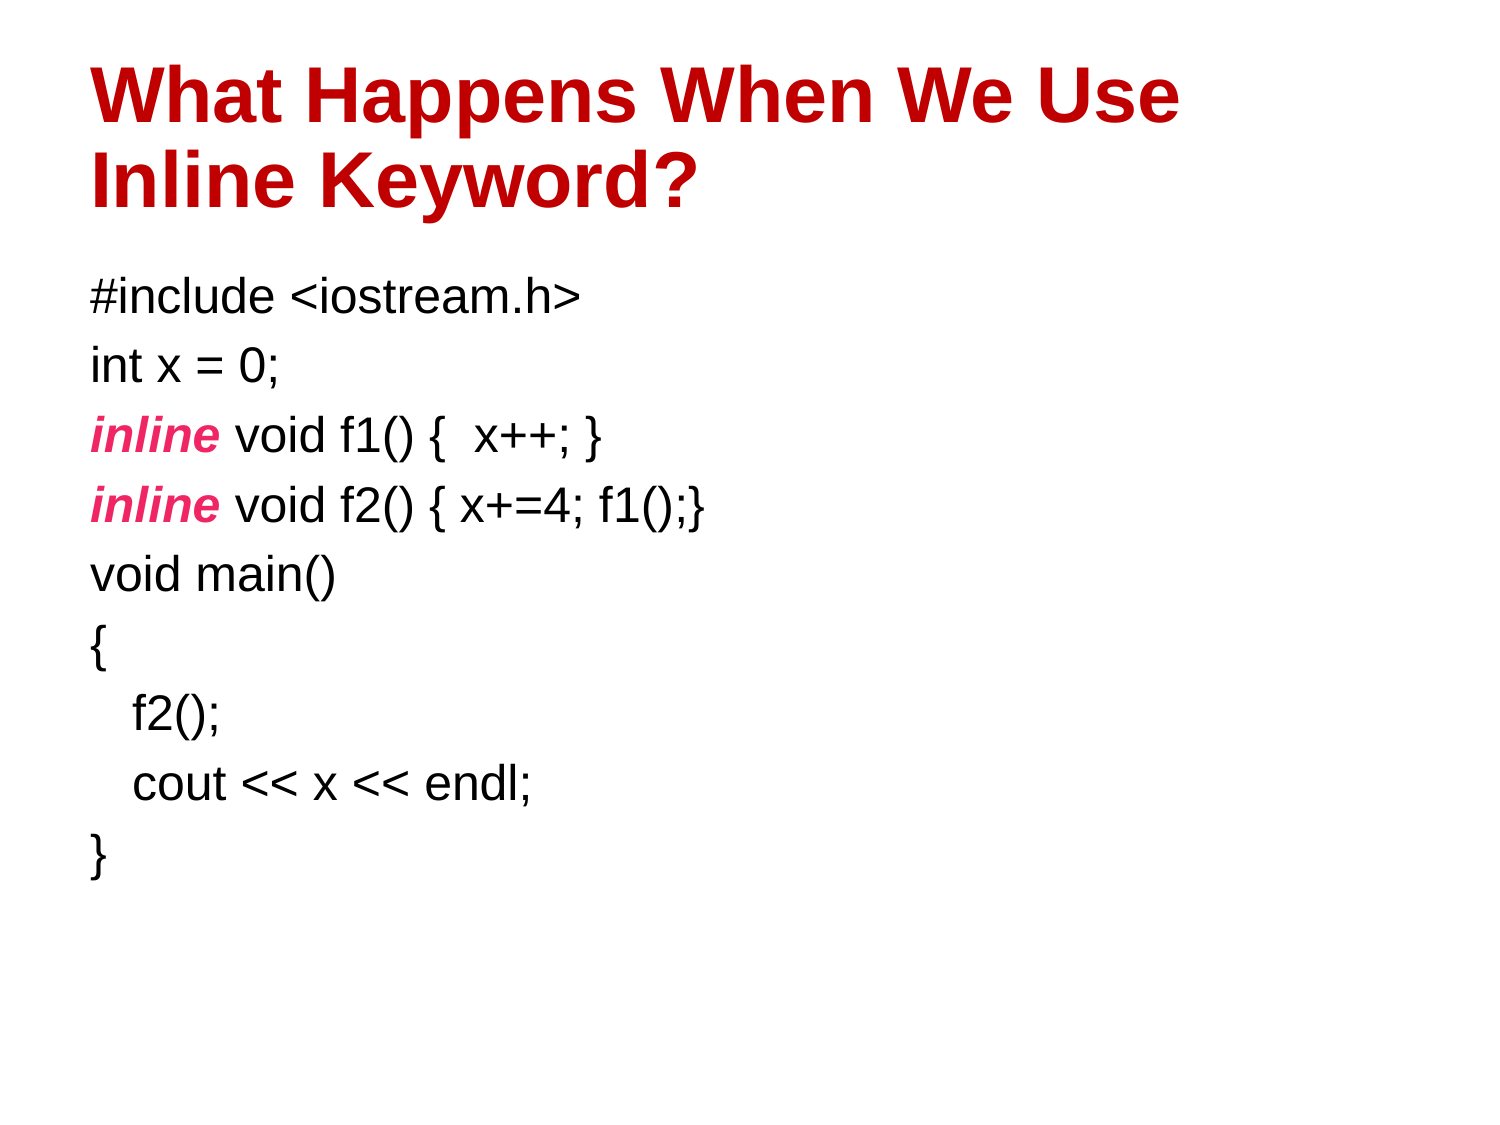

# What Happens When We Use Inline Keyword?
#include <iostream.h>
int x = 0;
inline void f1() {  x++; }
inline void f2() { x+=4; f1();}
void main()
{
   f2();
   cout << x << endl;
}